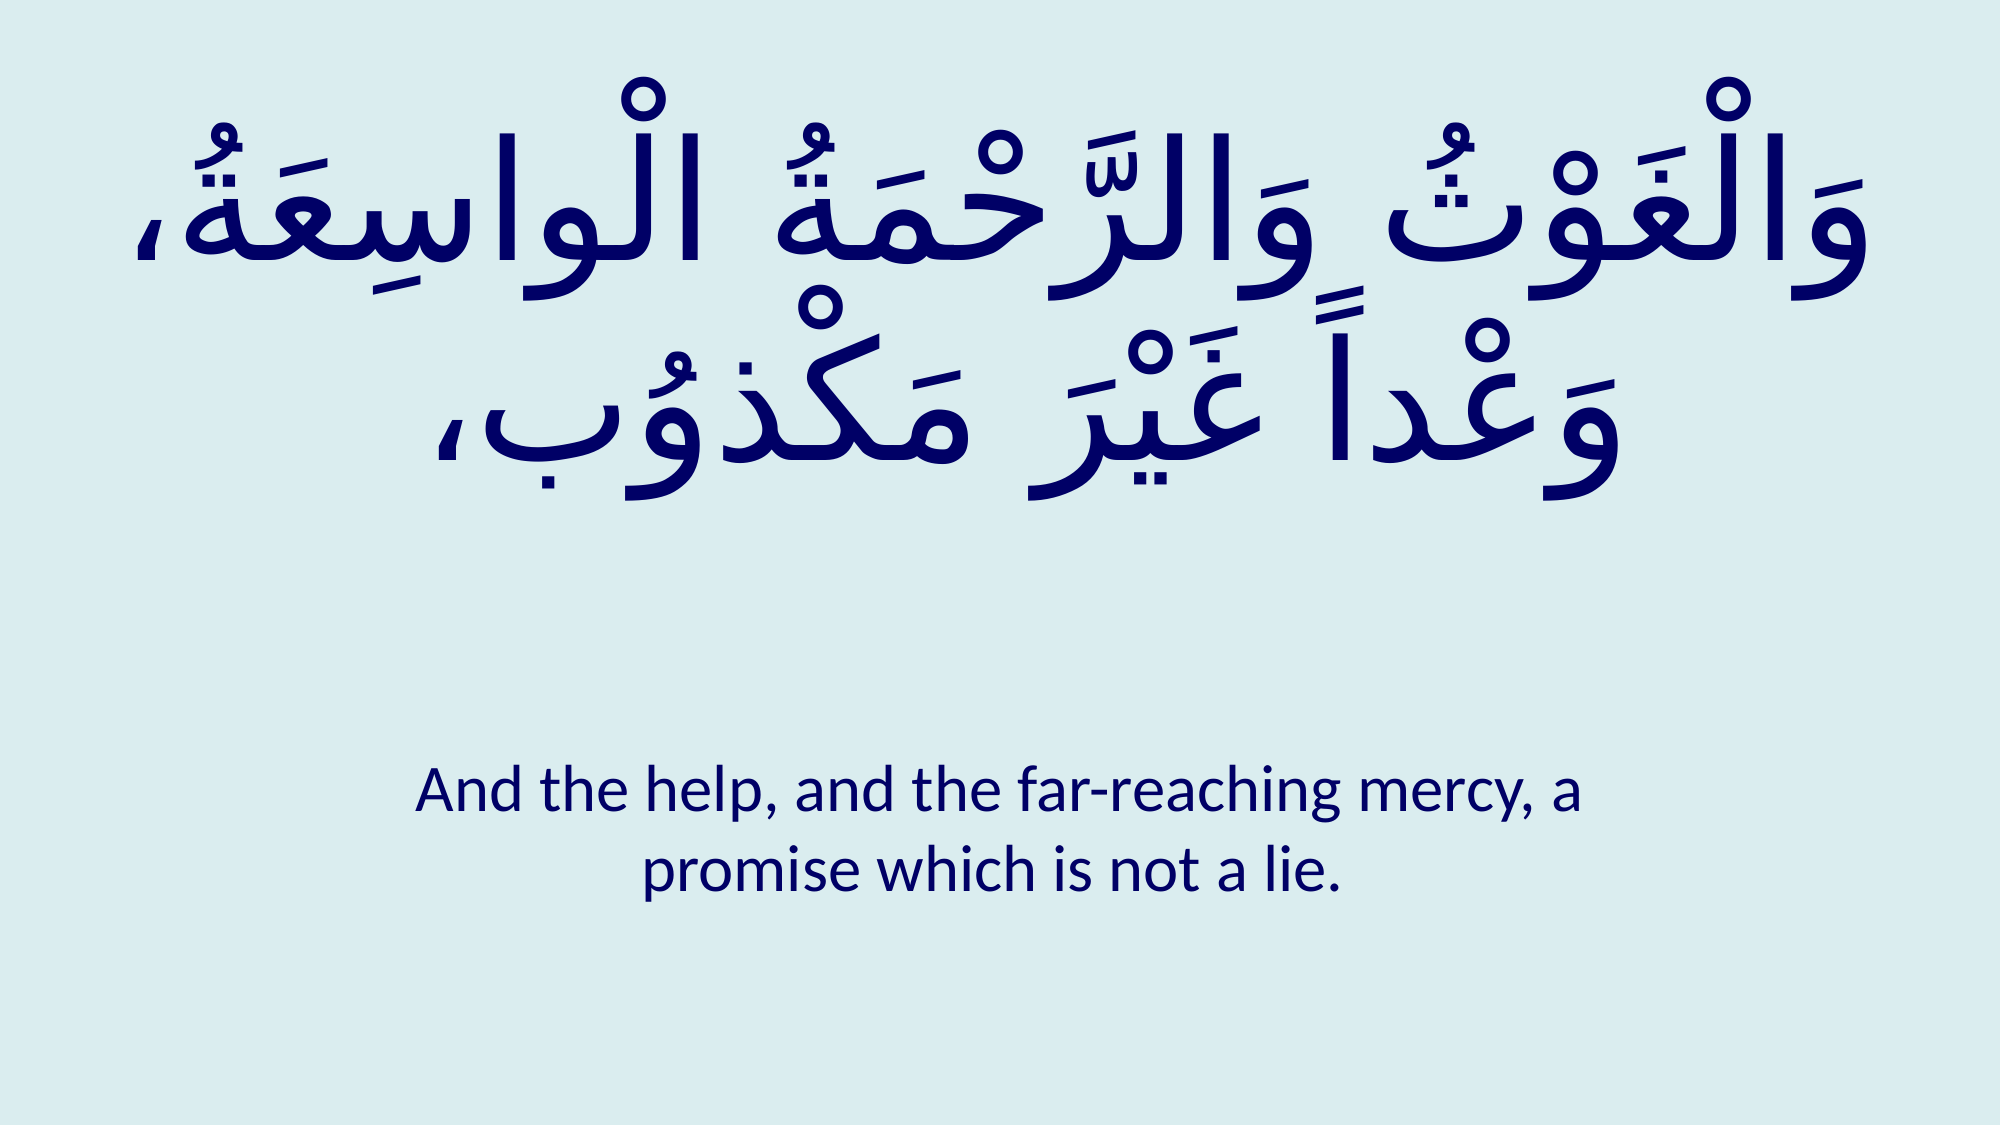

# وَالْغَوْثُ وَالرَّحْمَةُ الْواسِعَةُ، وَعْداً غَيْرَ مَكْذوُب،
And the help, and the far-reaching mercy, a promise which is not a lie.